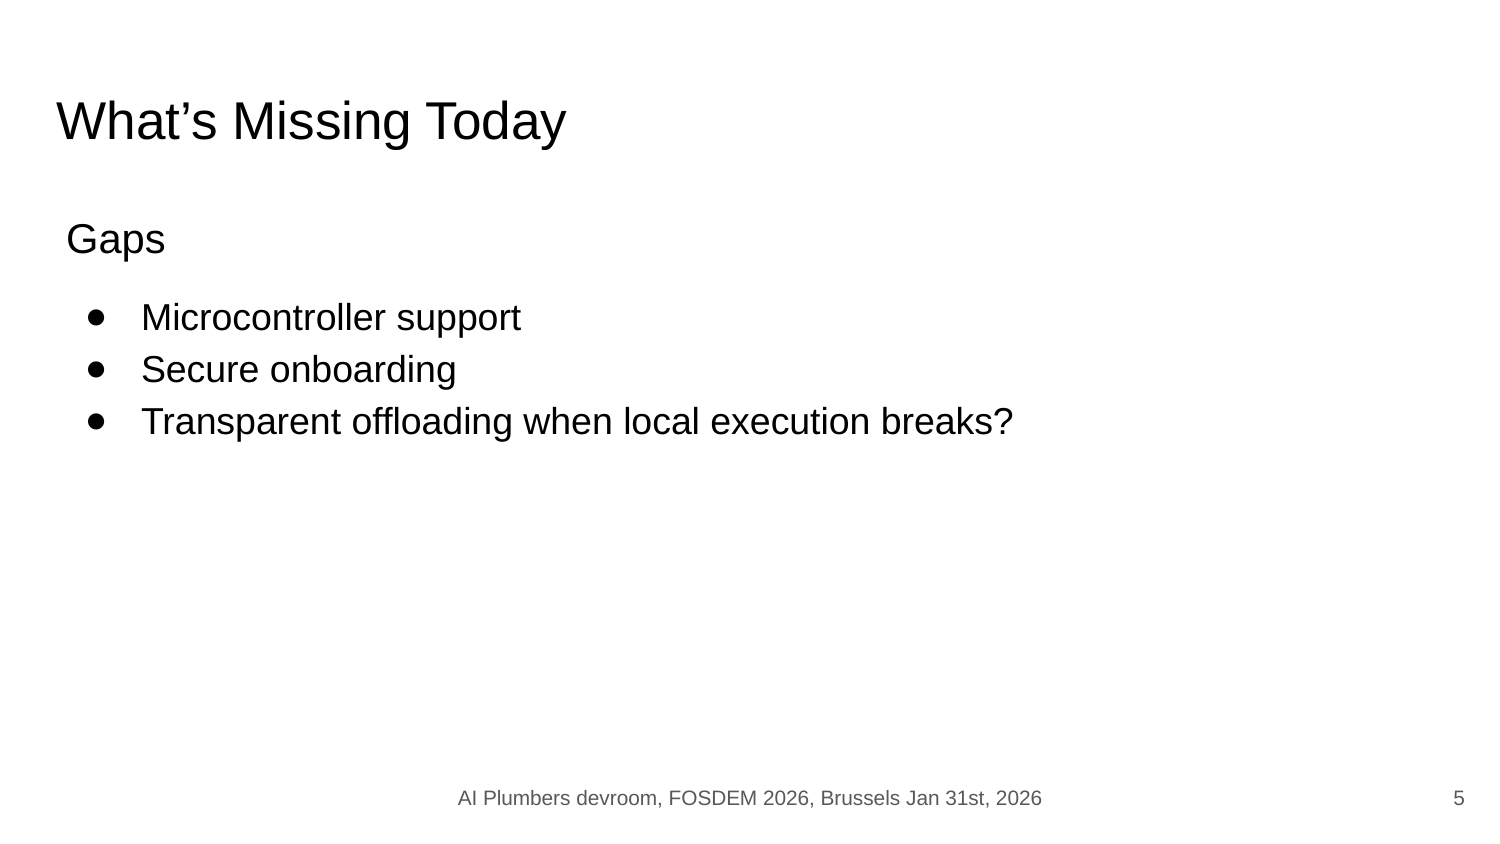

# What’s Missing Today
Gaps
Microcontroller support
Secure onboarding
Transparent offloading when local execution breaks?

5
AI Plumbers devroom, FOSDEM 2026, Brussels Jan 31st, 2026